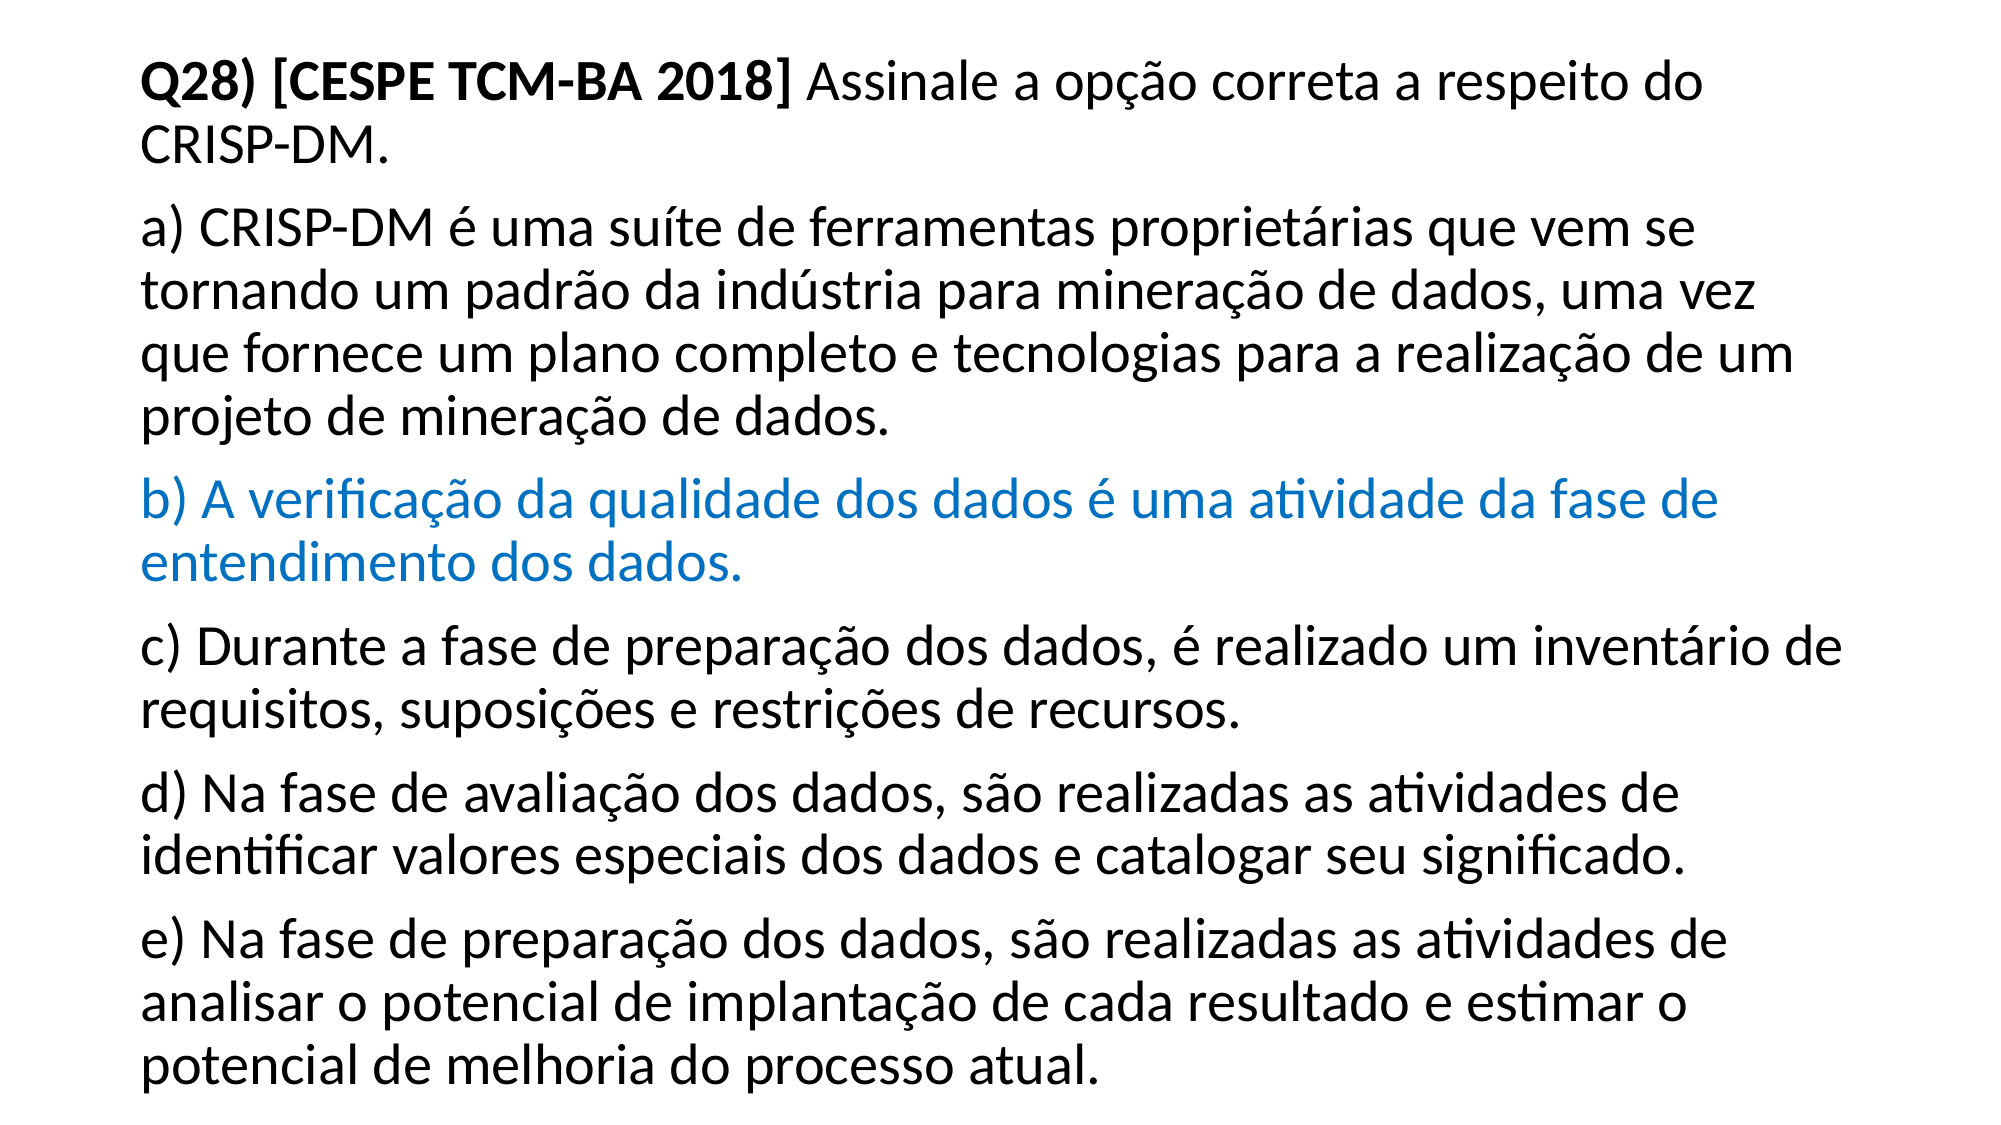

Q28) [CESPE TCM-BA 2018] Assinale a opção correta a respeito do CRISP-DM.
a) CRISP-DM é uma suíte de ferramentas proprietárias que vem se tornando um padrão da indústria para mineração de dados, uma vez que fornece um plano completo e tecnologias para a realização de um projeto de mineração de dados.
b) A verificação da qualidade dos dados é uma atividade da fase de entendimento dos dados.
c) Durante a fase de preparação dos dados, é realizado um inventário de requisitos, suposições e restrições de recursos.
d) Na fase de avaliação dos dados, são realizadas as atividades de identificar valores especiais dos dados e catalogar seu significado.
e) Na fase de preparação dos dados, são realizadas as atividades de analisar o potencial de implantação de cada resultado e estimar o potencial de melhoria do processo atual.